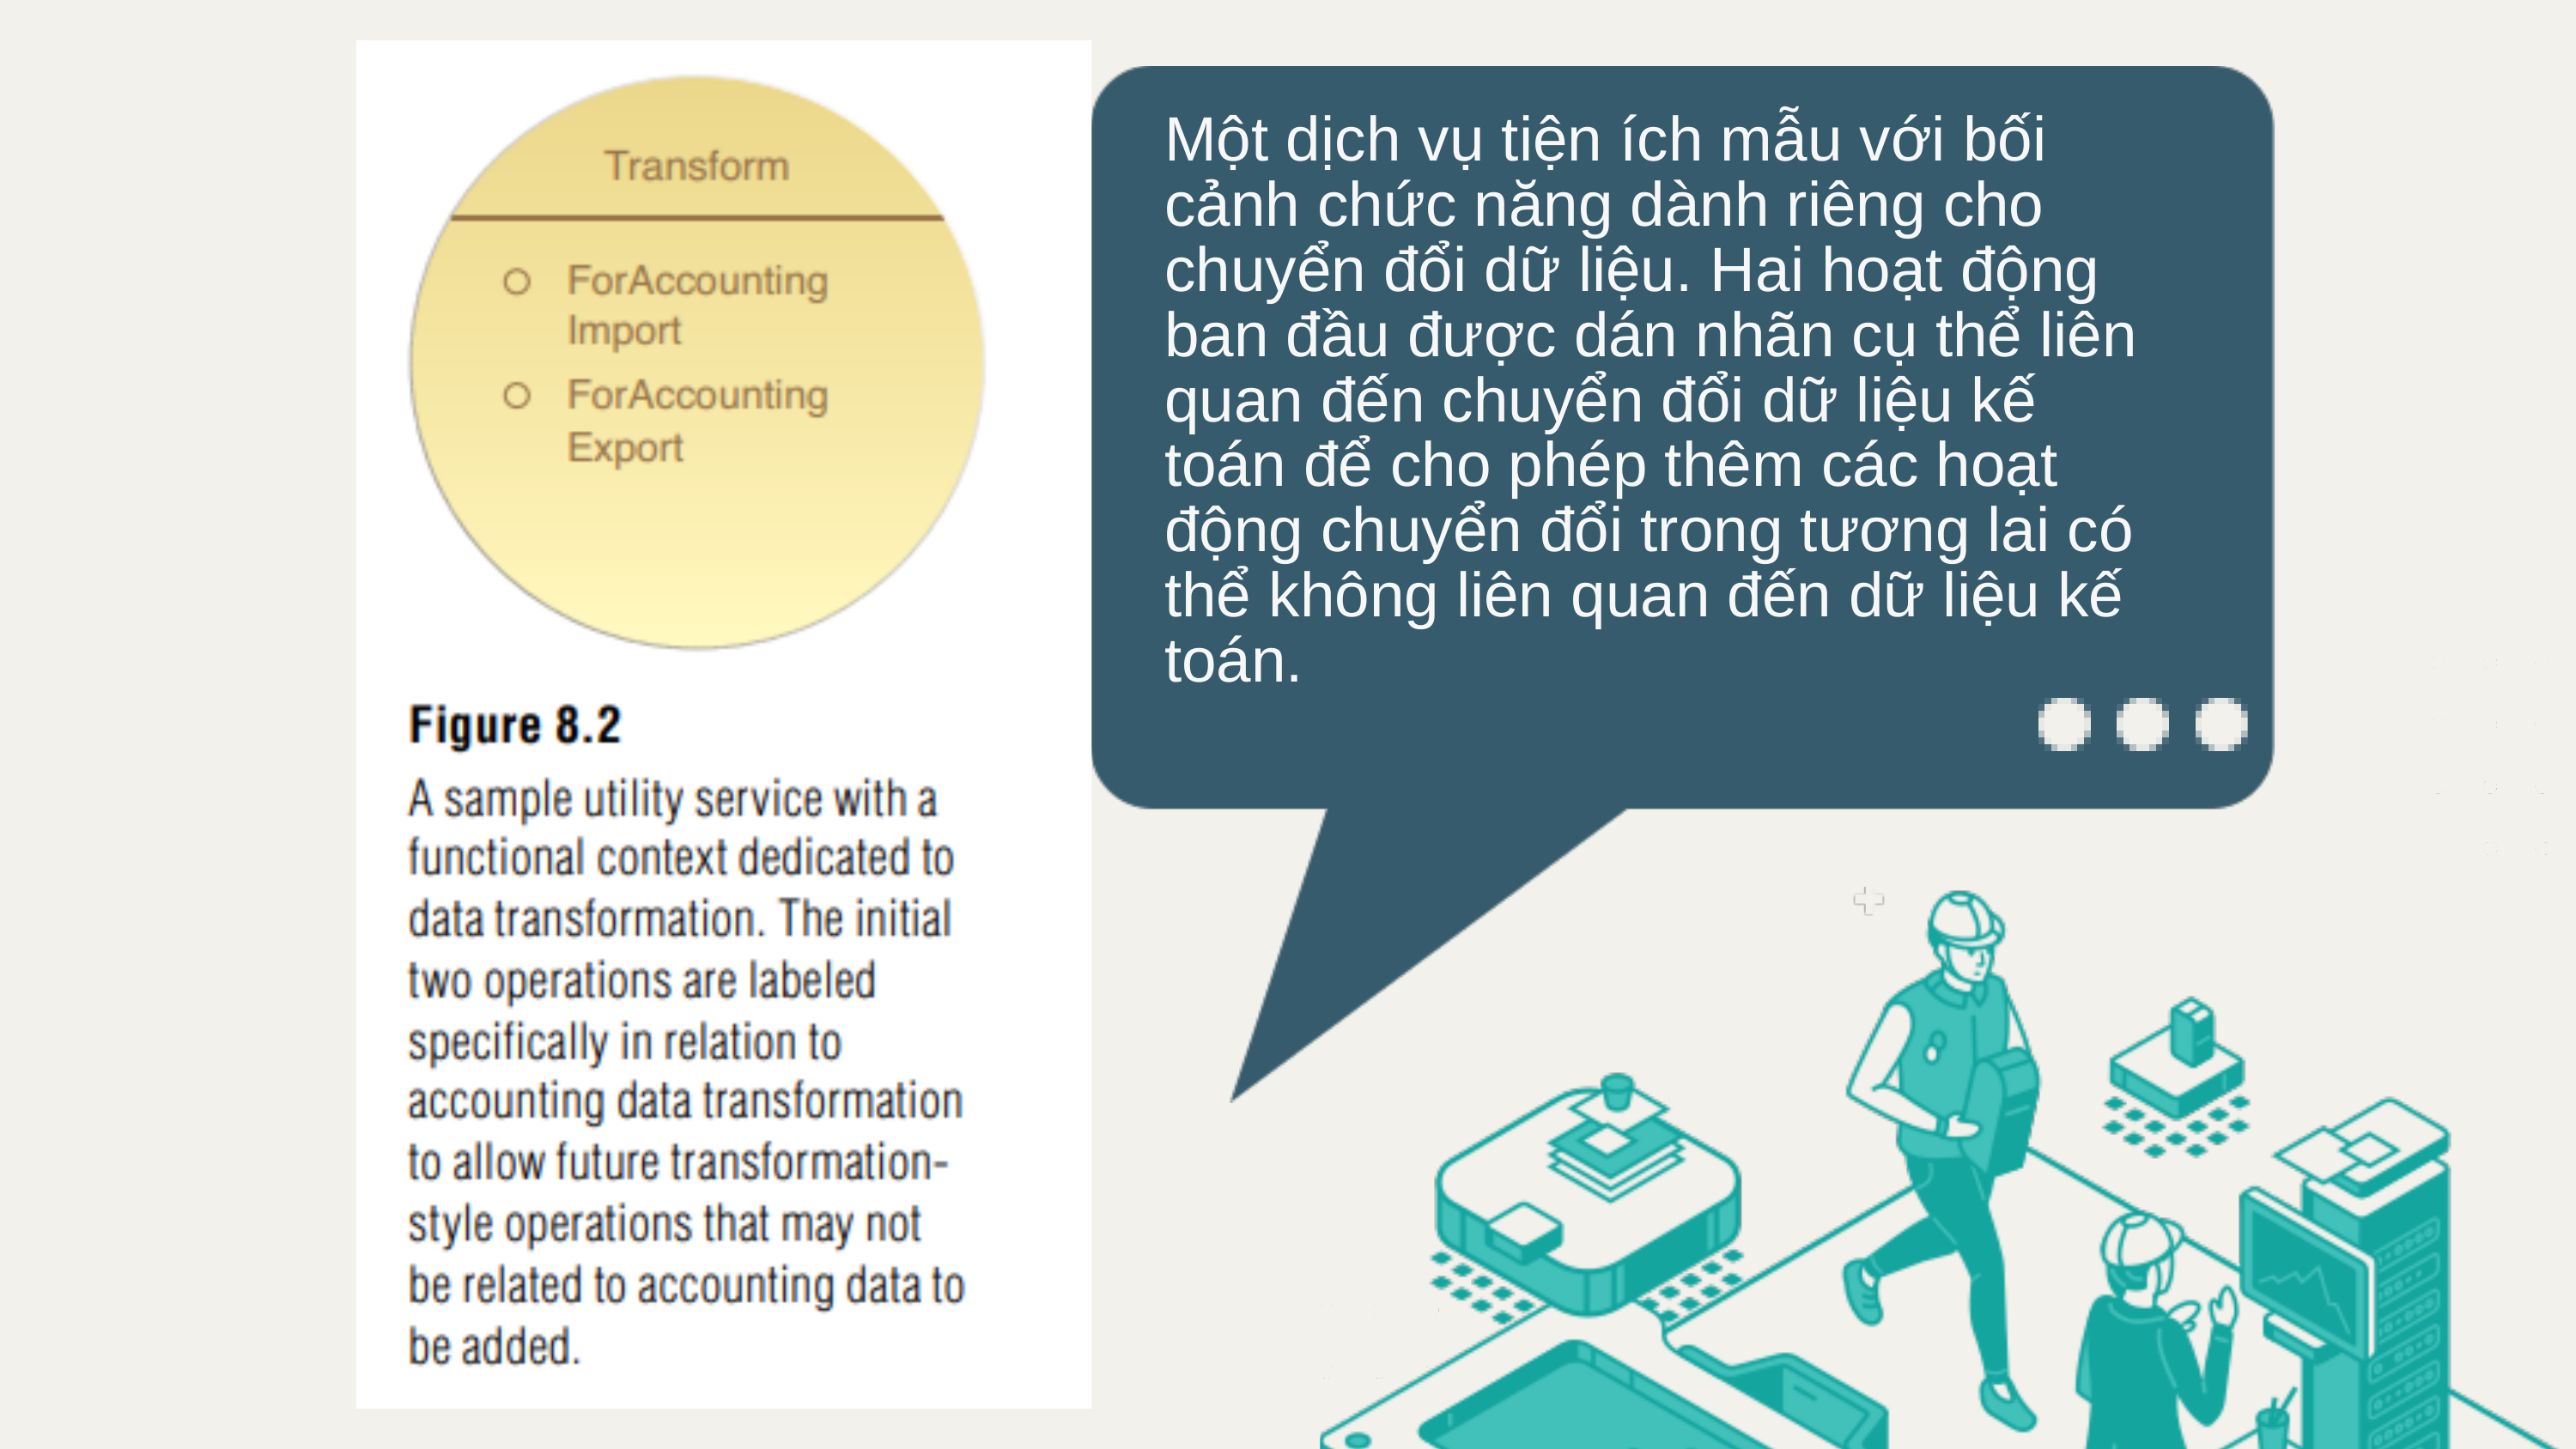

Một dịch vụ tiện ích mẫu với bối cảnh chức năng dành riêng cho chuyển đổi dữ liệu. Hai hoạt động ban đầu được dán nhãn cụ thể liên quan đến chuyển đổi dữ liệu kế toán để cho phép thêm các hoạt động chuyển đổi trong tương lai có thể không liên quan đến dữ liệu kế toán.